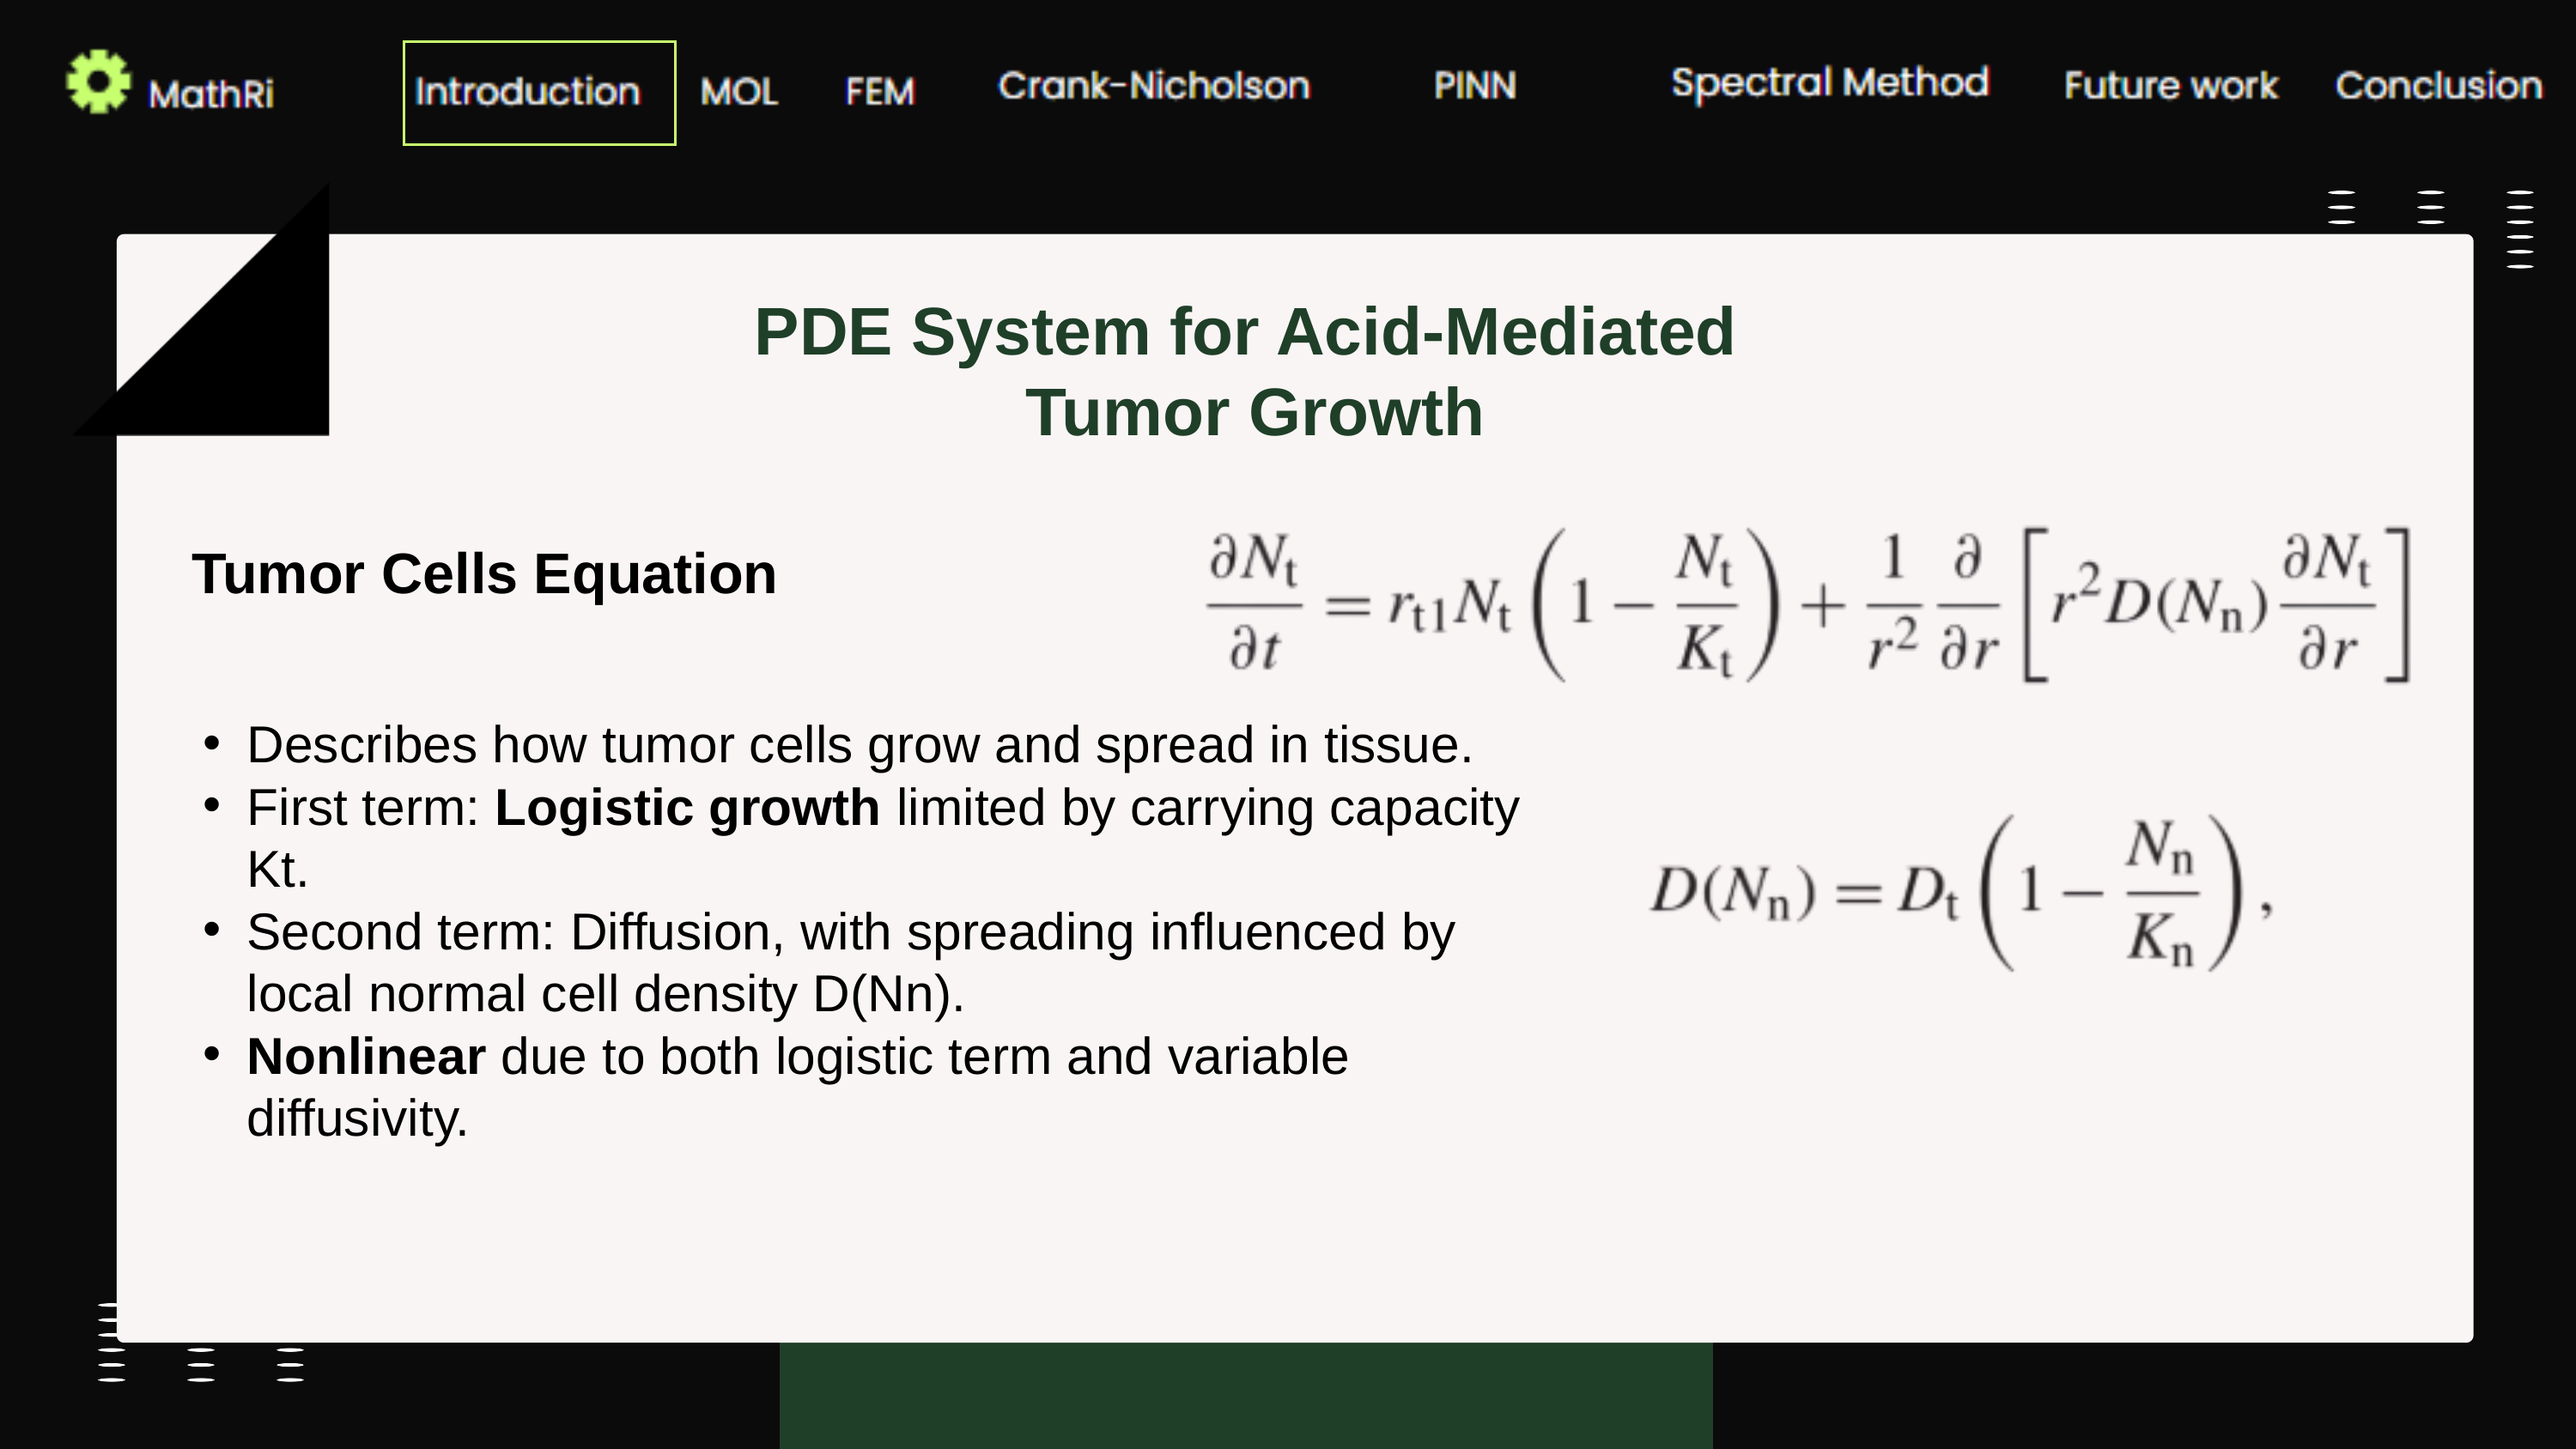

PDE System for Acid-Mediated
 Tumor Growth

 Tumor Cells Equation
Describes how tumor cells grow and spread in tissue.
First term: Logistic growth limited by carrying capacity Kt​.
Second term: Diffusion, with spreading influenced by local normal cell density D(Nn).
Nonlinear due to both logistic term and variable diffusivity.